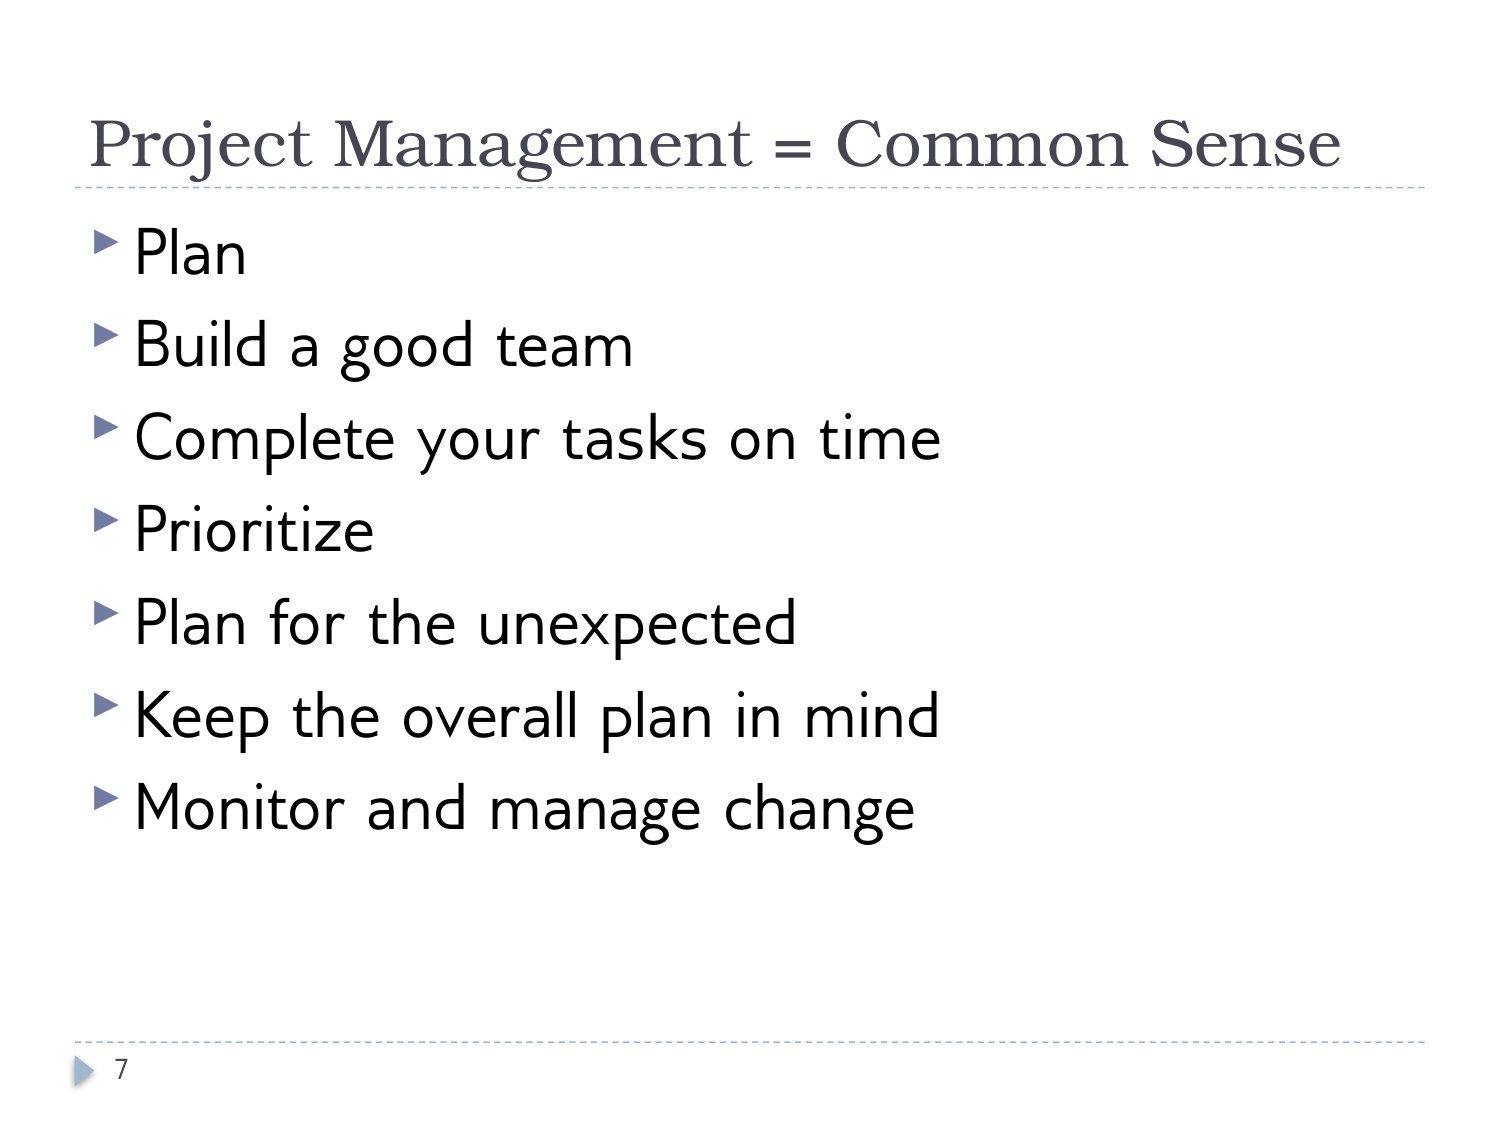

# Project Management = Common Sense
Plan
Build a good team
Complete your tasks on time
Prioritize
Plan for the unexpected
Keep the overall plan in mind
Monitor and manage change
7